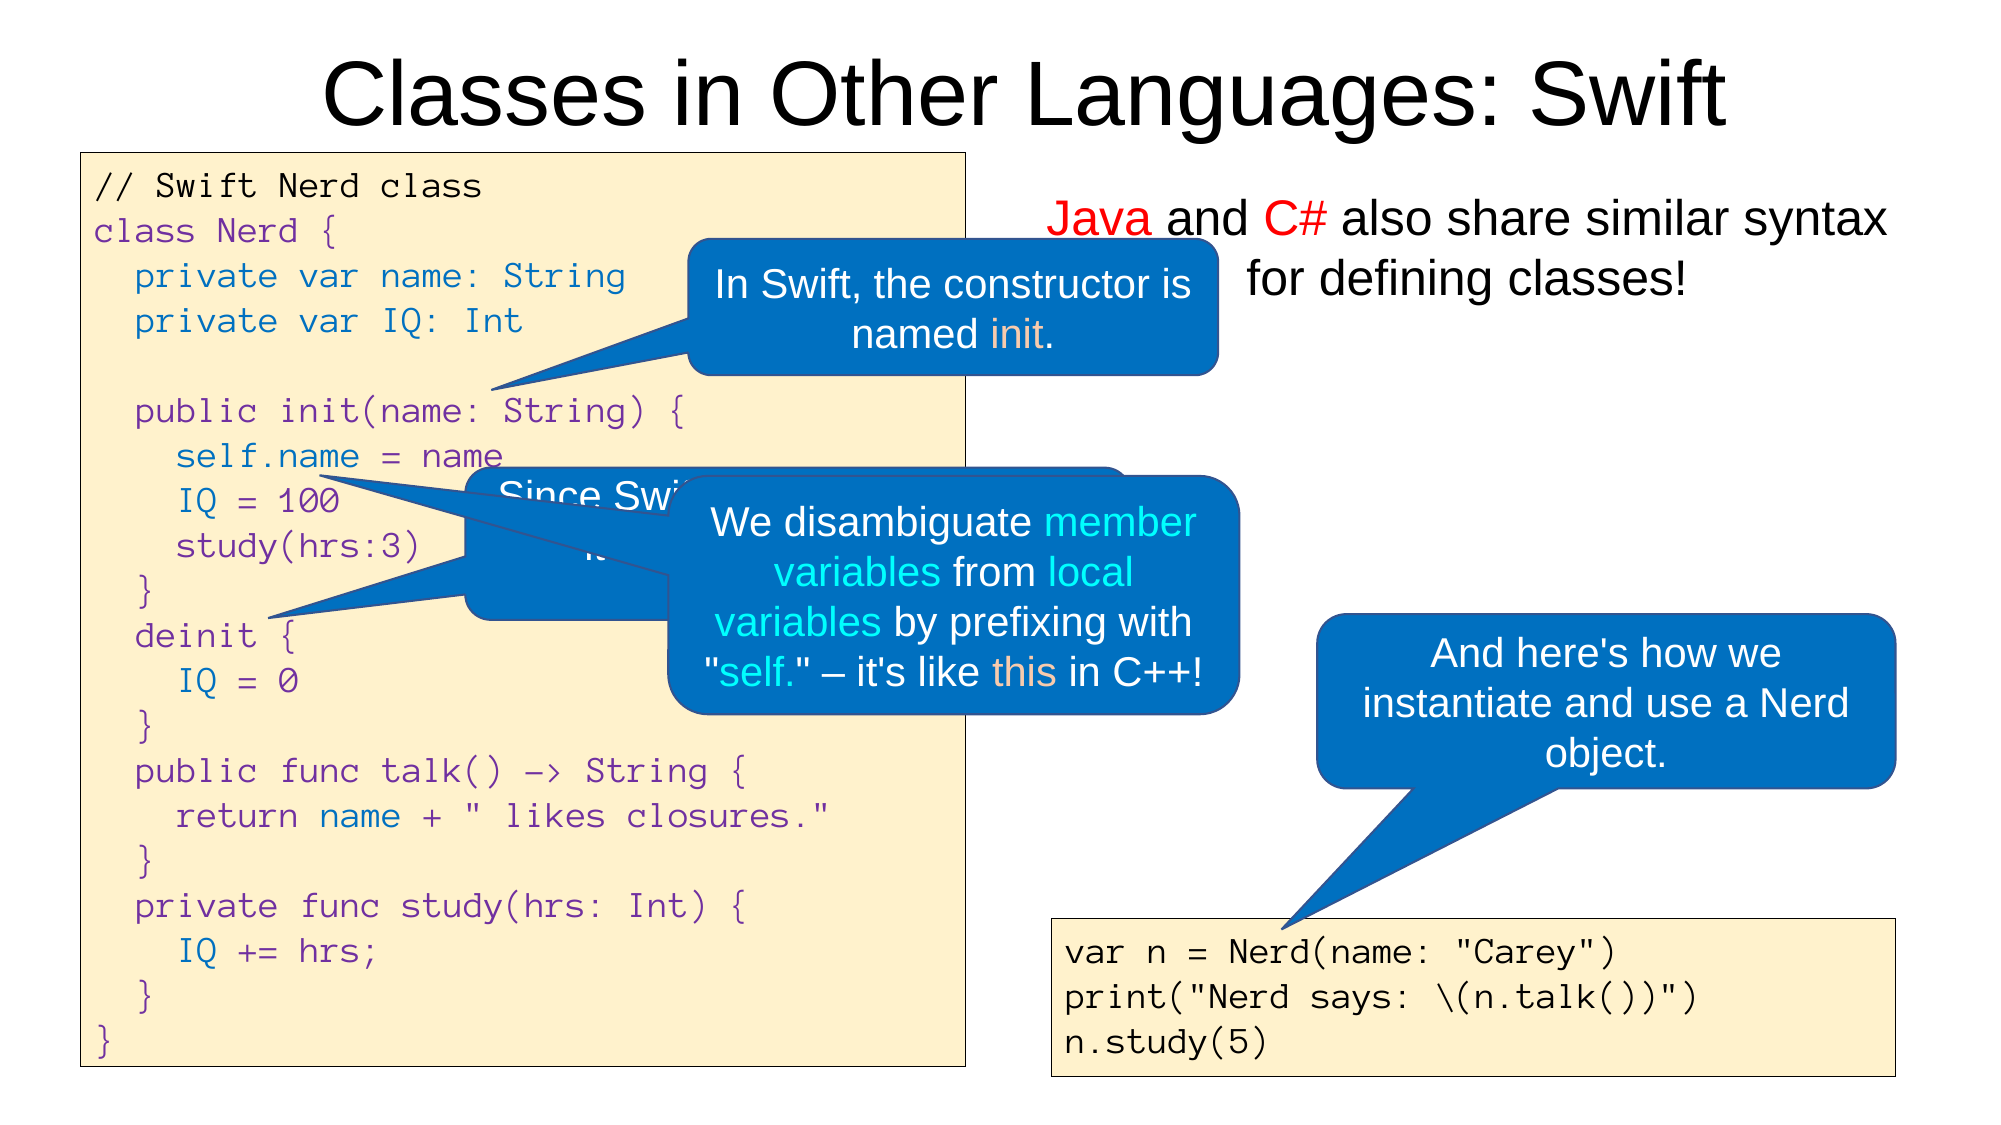

Classes in Other Languages: Swift
// Swift Nerd class
class Nerd {
  private var name: String
  private var IQ: Int

  public init(name: String) {
    self.name = name
    IQ = 100
    study(hrs:3)
  }
  deinit {
    IQ = 0
  }
  public func talk() -> String {
    return name + " likes closures."
  }
  private func study(hrs: Int) {
    IQ += hrs;
  }
}
Java and C# also share similar syntax for defining classes!
In Swift, the constructor is named init.
Since Swift is garbage collected, it uses a finalizer, not a destructor.
We disambiguate member variables from local variables by prefixing with "self." – it's like this in C++!
And here's how we instantiate and use a Nerd object.
var n = Nerd(name: "Carey")
print("Nerd says: \(n.talk())")
n.study(5)